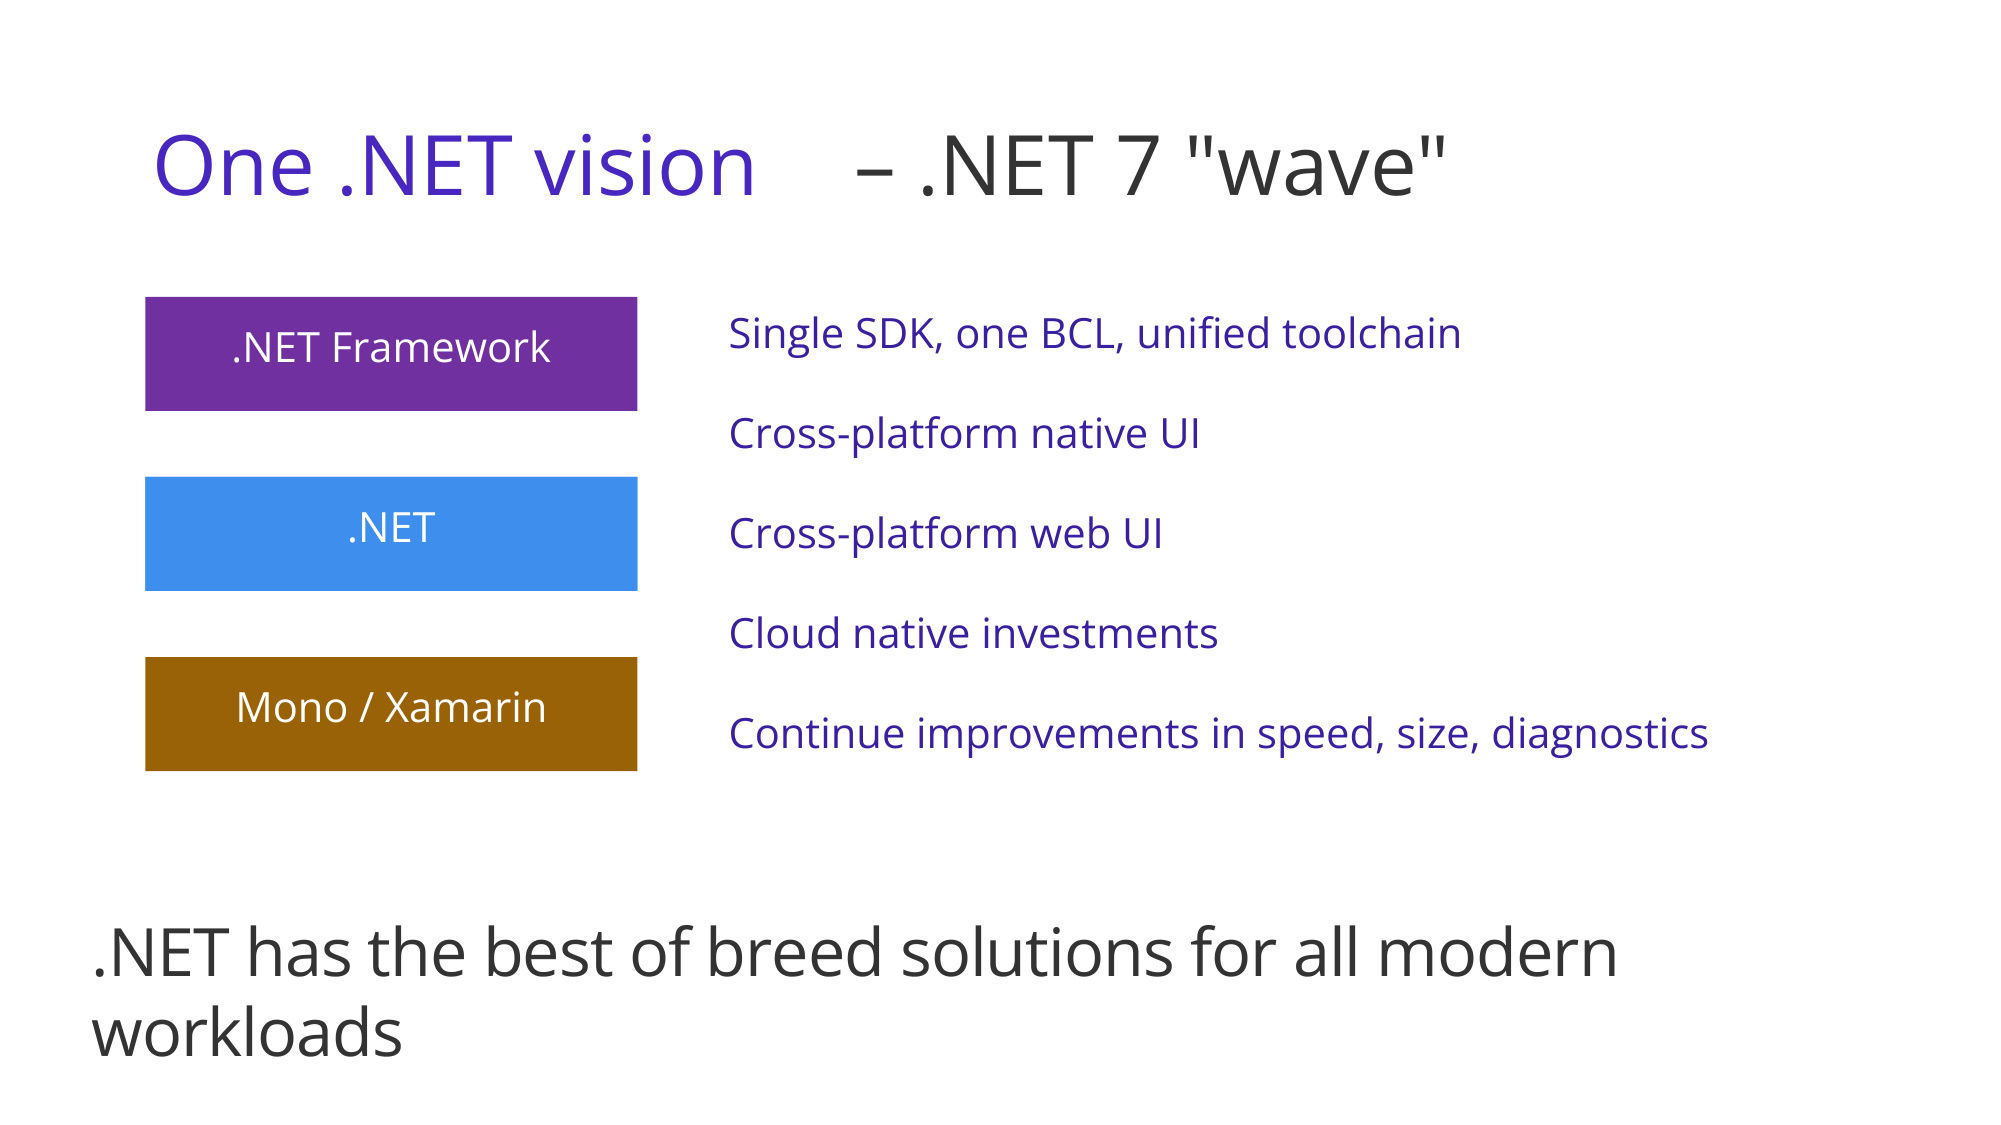

# One .NET vision
– .NET 7 "wave"
.NET Framework
Single SDK, one BCL, unified toolchain

Cross-platform native UI

Cross-platform web UI

Cloud native investments

Continue improvements in speed, size, diagnostics
.NET Core
.NET
Mono / Xamarin
.NET has the best of breed solutions for all modern workloads